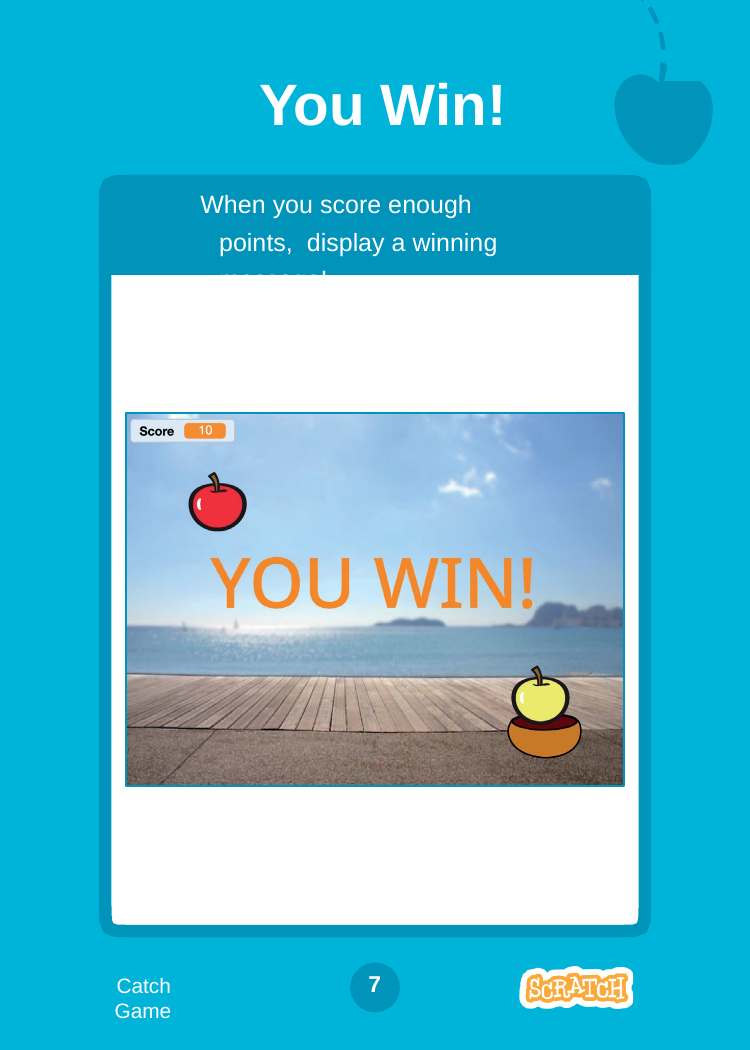

# You Win!

When you score enough points,  display a winning message!

7
Catch Game